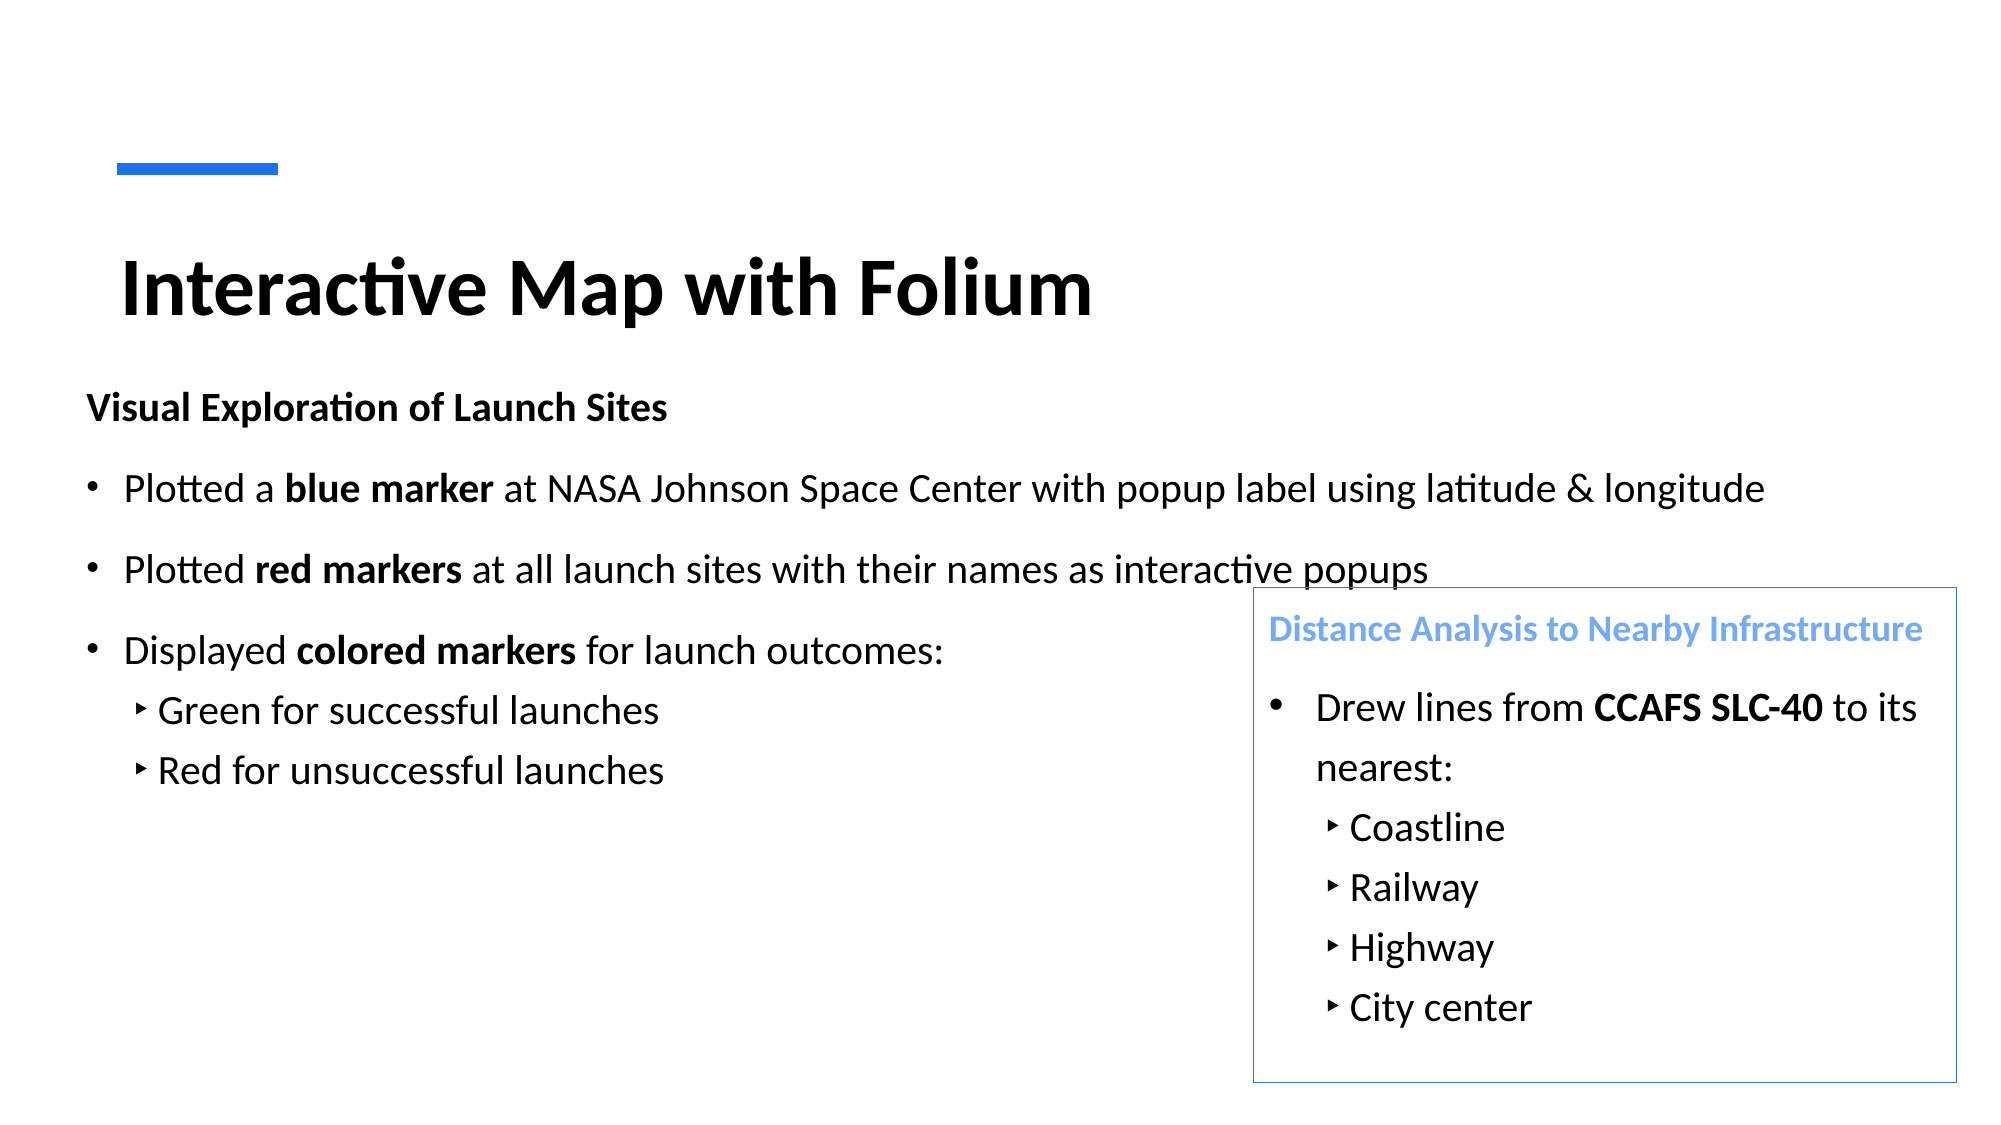

# Interactive Map with Folium
Visual Exploration of Launch Sites
Plotted a blue marker at NASA Johnson Space Center with popup label using latitude & longitude
Plotted red markers at all launch sites with their names as interactive popups
Displayed colored markers for launch outcomes:
 ‣ Green for successful launches
 ‣ Red for unsuccessful launches

Distance Analysis to Nearby Infrastructure
Drew lines from CCAFS SLC-40 to its nearest:
 ‣ Coastline
 ‣ Railway
 ‣ Highway
 ‣ City center